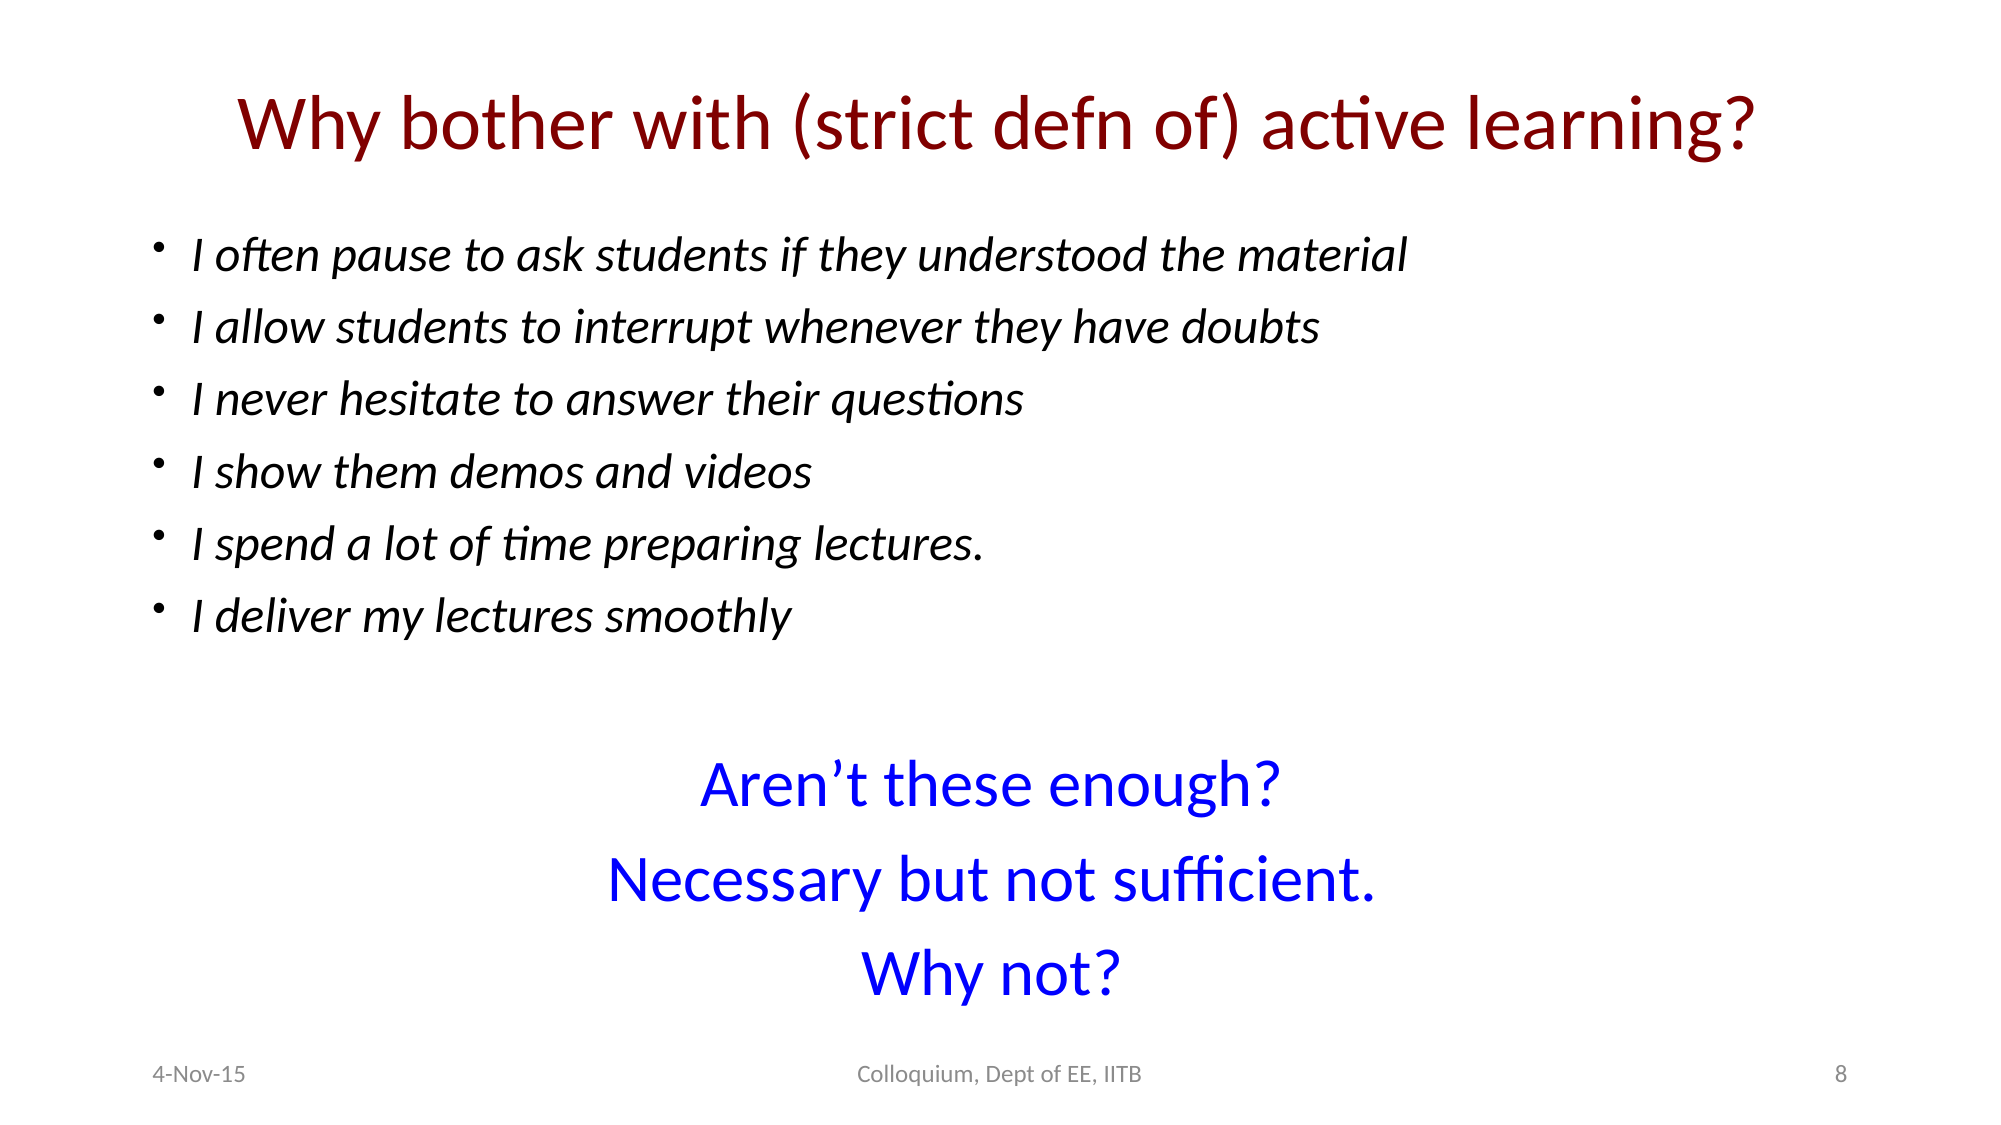

# Why bother with (strict defn of) active learning?
I often pause to ask students if they understood the material
I allow students to interrupt whenever they have doubts
I never hesitate to answer their questions
I show them demos and videos
I spend a lot of time preparing lectures.
I deliver my lectures smoothly

Aren’t these enough?
Necessary but not sufficient.
Why not?
4-Nov-15
Colloquium, Dept of EE, IITB
8